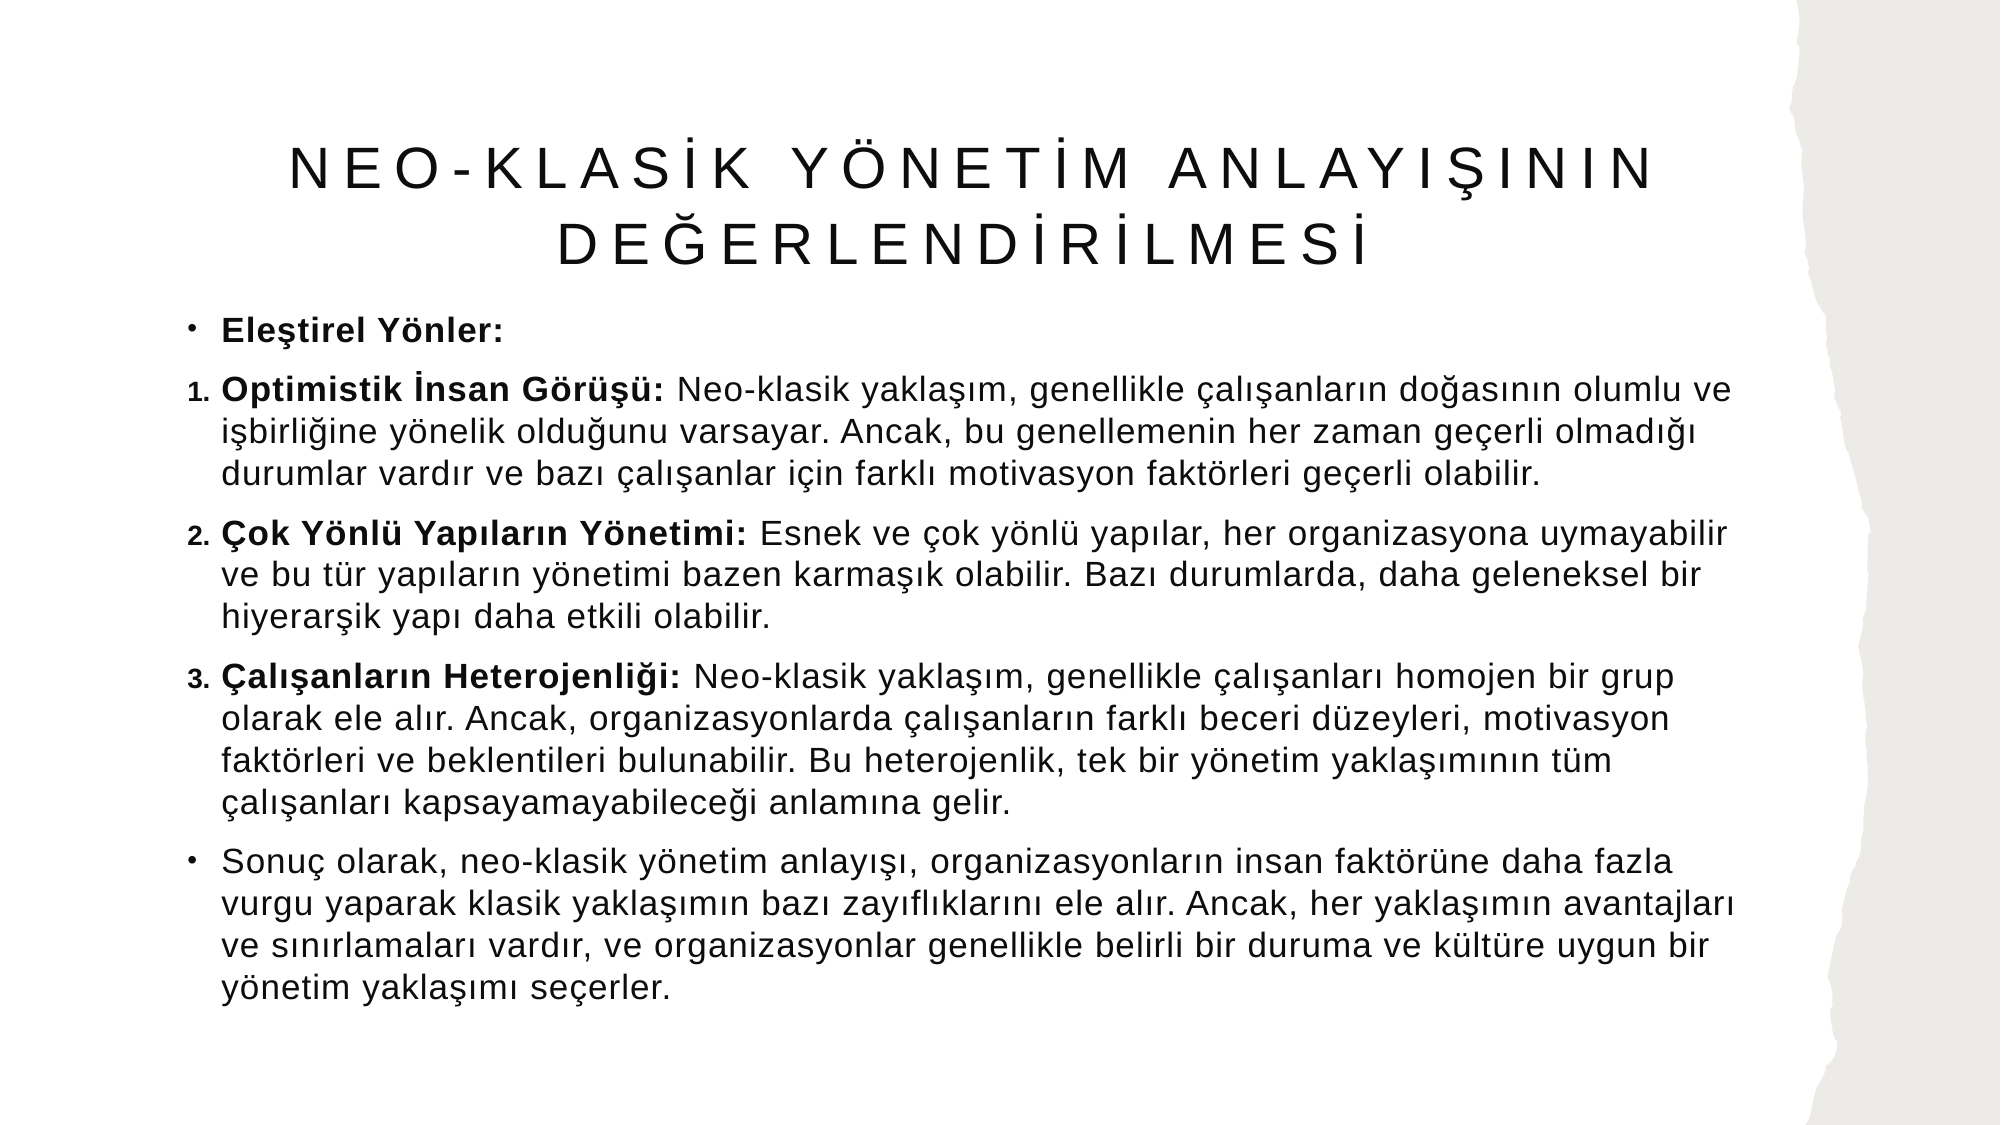

# Neo-Klasik Yönetim Anlayışının Değerlendirilmesi
Eleştirel Yönler:
Optimistik İnsan Görüşü: Neo-klasik yaklaşım, genellikle çalışanların doğasının olumlu ve işbirliğine yönelik olduğunu varsayar. Ancak, bu genellemenin her zaman geçerli olmadığı durumlar vardır ve bazı çalışanlar için farklı motivasyon faktörleri geçerli olabilir.
Çok Yönlü Yapıların Yönetimi: Esnek ve çok yönlü yapılar, her organizasyona uymayabilir ve bu tür yapıların yönetimi bazen karmaşık olabilir. Bazı durumlarda, daha geleneksel bir hiyerarşik yapı daha etkili olabilir.
Çalışanların Heterojenliği: Neo-klasik yaklaşım, genellikle çalışanları homojen bir grup olarak ele alır. Ancak, organizasyonlarda çalışanların farklı beceri düzeyleri, motivasyon faktörleri ve beklentileri bulunabilir. Bu heterojenlik, tek bir yönetim yaklaşımının tüm çalışanları kapsayamayabileceği anlamına gelir.
Sonuç olarak, neo-klasik yönetim anlayışı, organizasyonların insan faktörüne daha fazla vurgu yaparak klasik yaklaşımın bazı zayıflıklarını ele alır. Ancak, her yaklaşımın avantajları ve sınırlamaları vardır, ve organizasyonlar genellikle belirli bir duruma ve kültüre uygun bir yönetim yaklaşımı seçerler.